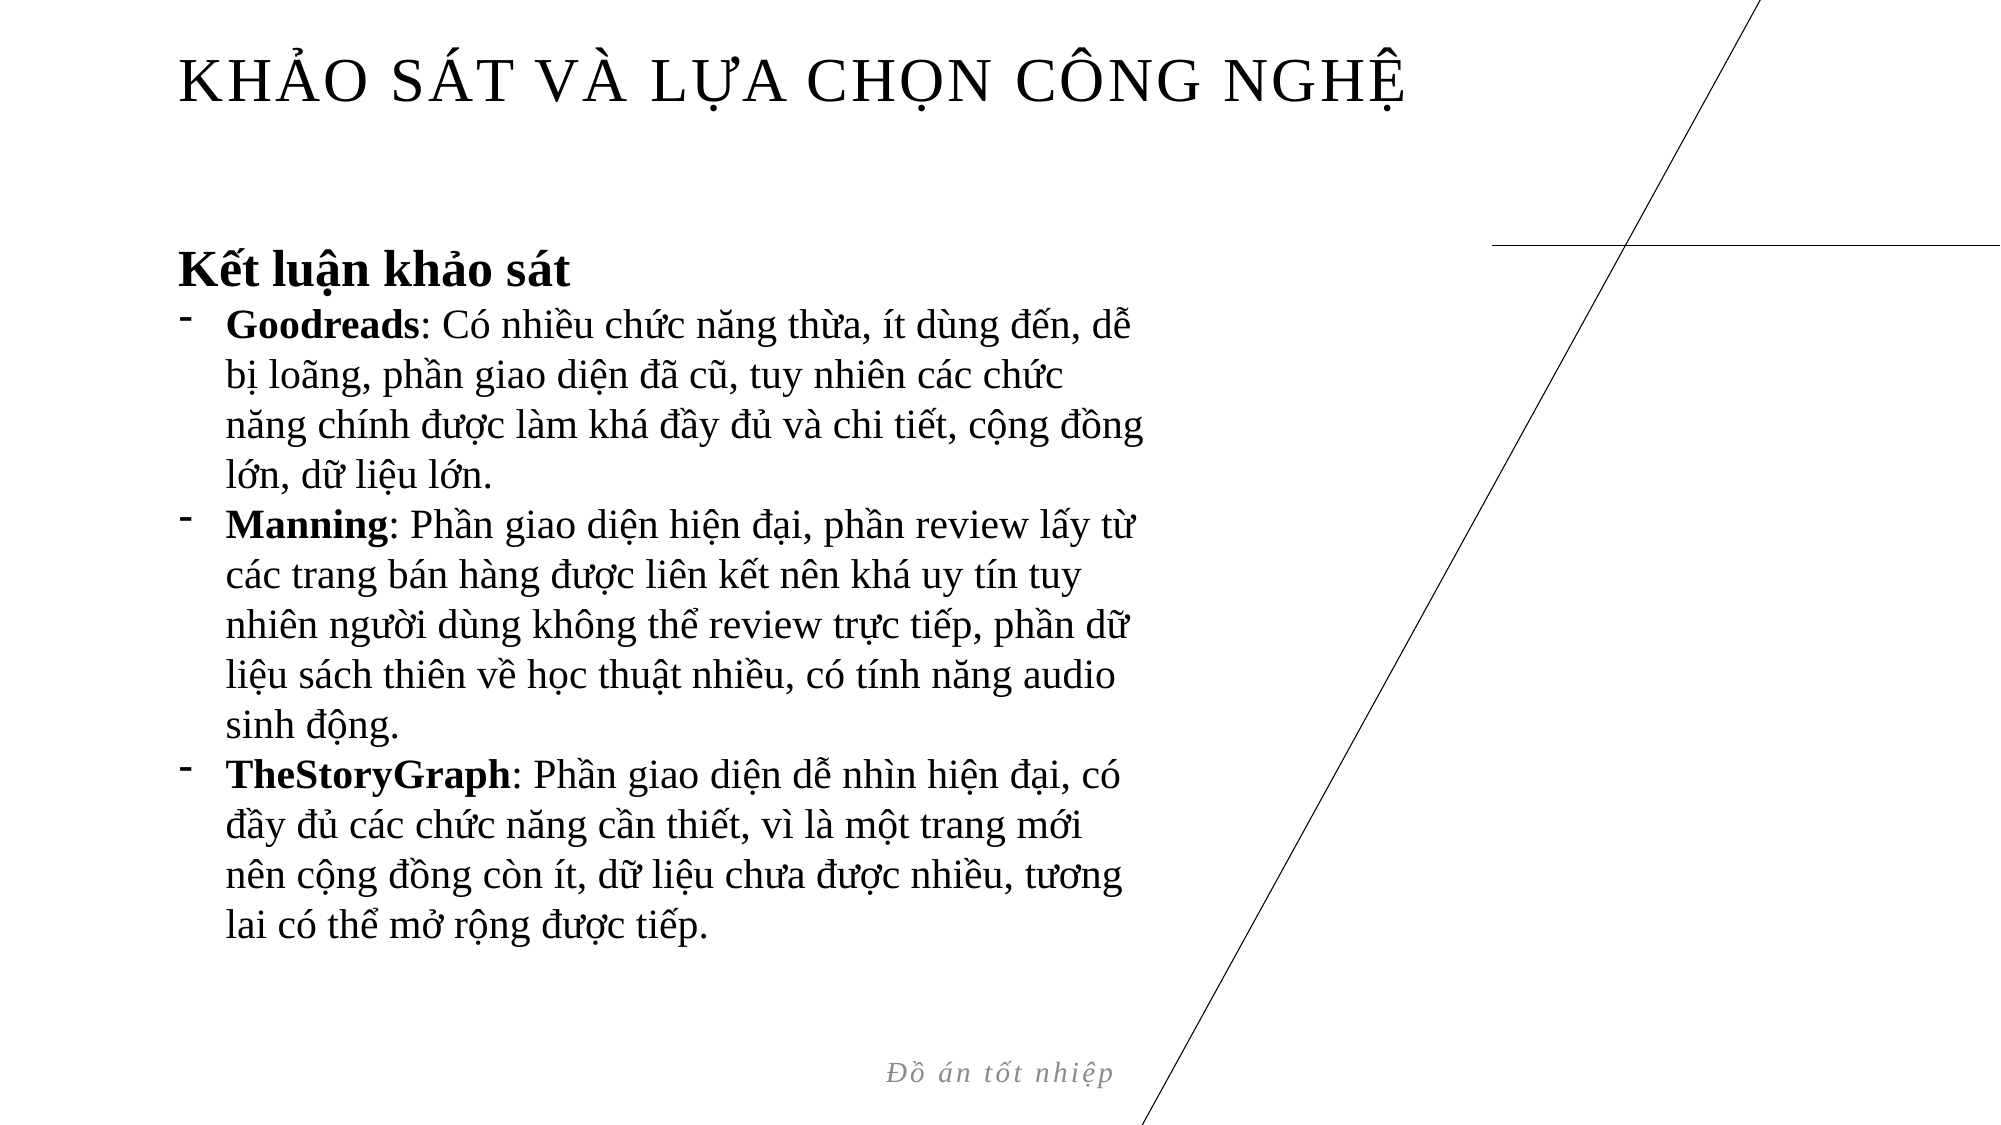

# Khảo sát và lựa chọn công nghệ
Kết luận khảo sát
Goodreads: Có nhiều chức năng thừa, ít dùng đến, dễ bị loãng, phần giao diện đã cũ, tuy nhiên các chức năng chính được làm khá đầy đủ và chi tiết, cộng đồng lớn, dữ liệu lớn.
Manning: Phần giao diện hiện đại, phần review lấy từ các trang bán hàng được liên kết nên khá uy tín tuy nhiên người dùng không thể review trực tiếp, phần dữ liệu sách thiên về học thuật nhiều, có tính năng audio sinh động.
TheStoryGraph: Phần giao diện dễ nhìn hiện đại, có đầy đủ các chức năng cần thiết, vì là một trang mới nên cộng đồng còn ít, dữ liệu chưa được nhiều, tương lai có thể mở rộng được tiếp.
Đồ án tốt nhiệp